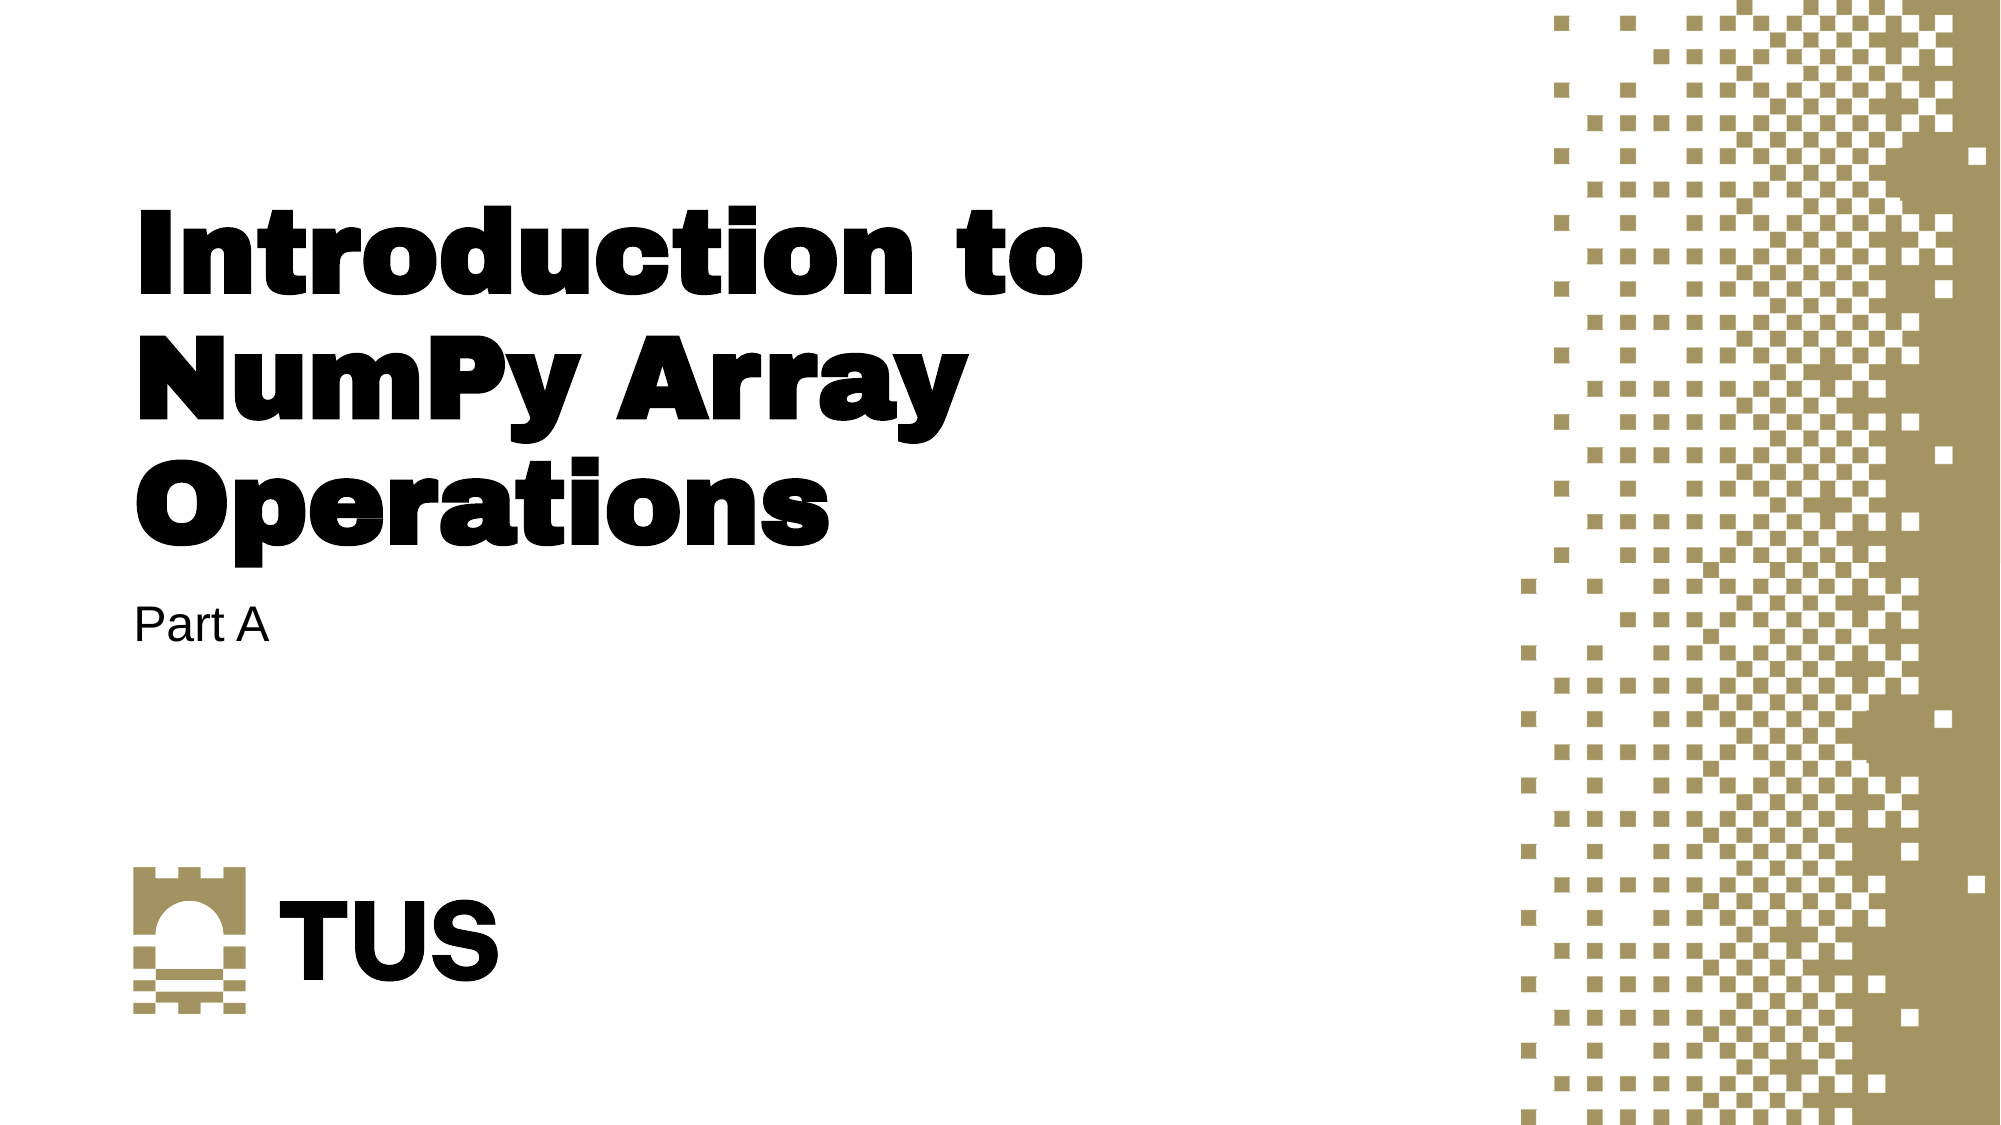

# Introduction to NumPy Array Operations
Part A